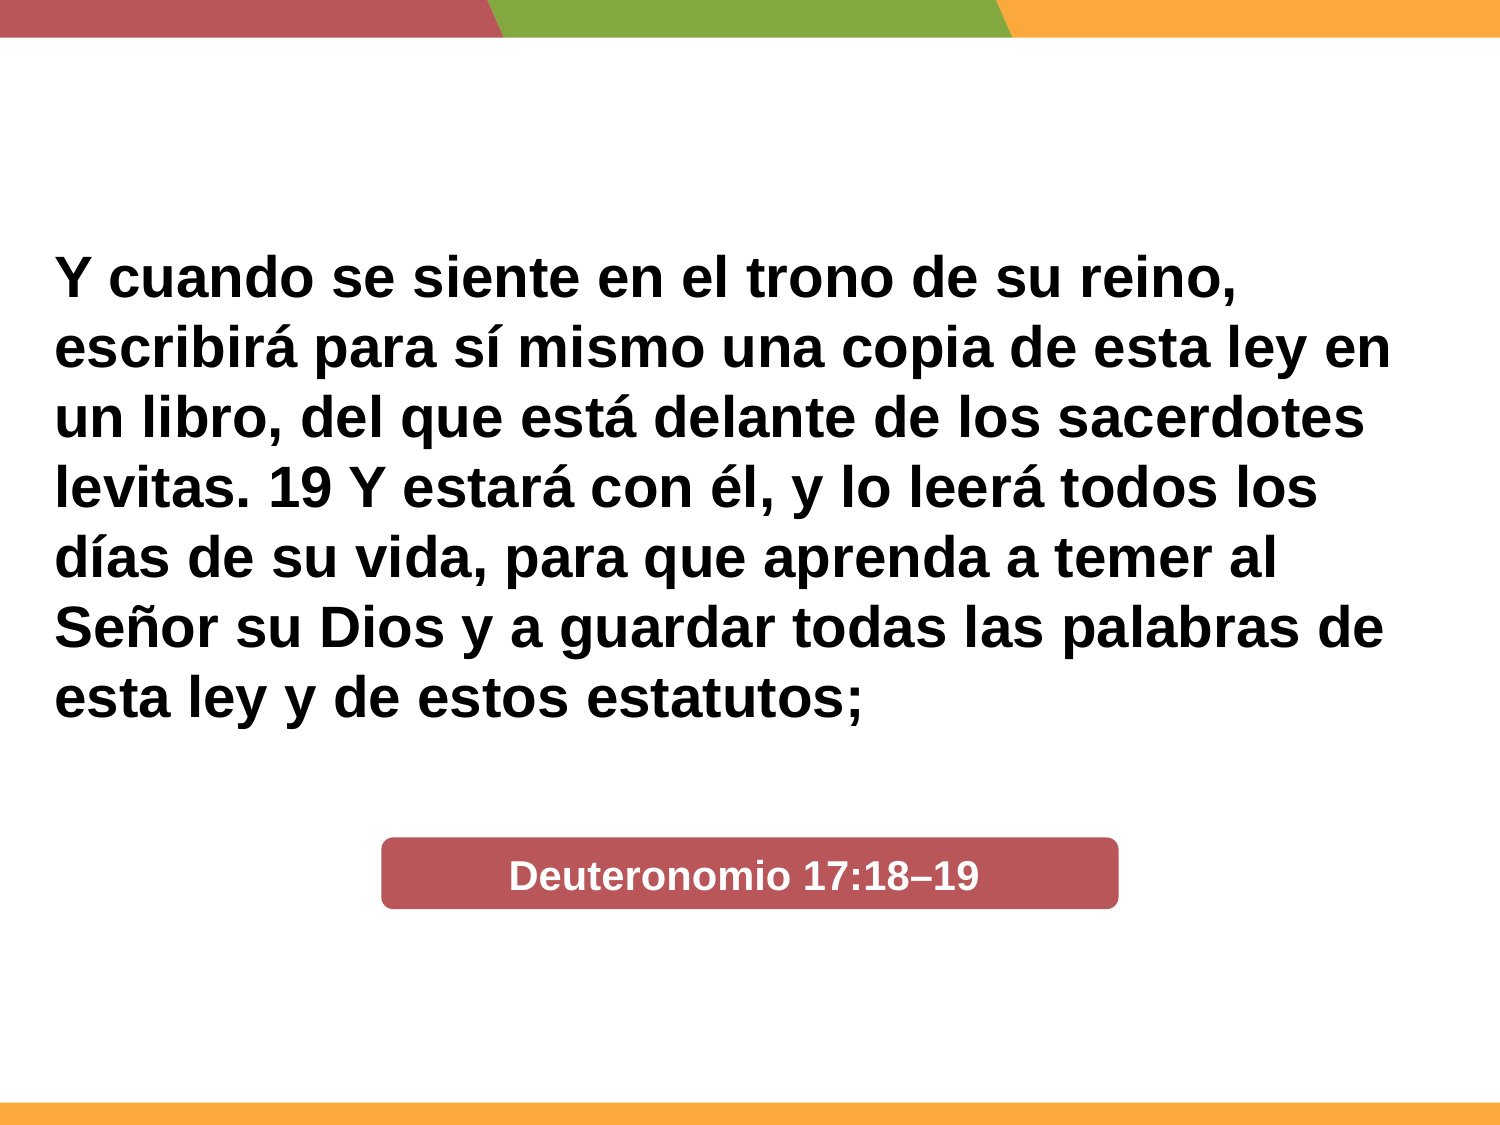

Y cuando se siente en el trono de su reino, escribirá para sí mismo una copia de esta ley en un libro, del que está delante de los sacerdotes levitas. 19 Y estará con él, y lo leerá todos los días de su vida, para que aprenda a temer al Señor su Dios y a guardar todas las palabras de esta ley y de estos estatutos;
Deuteronomio 17:18–19